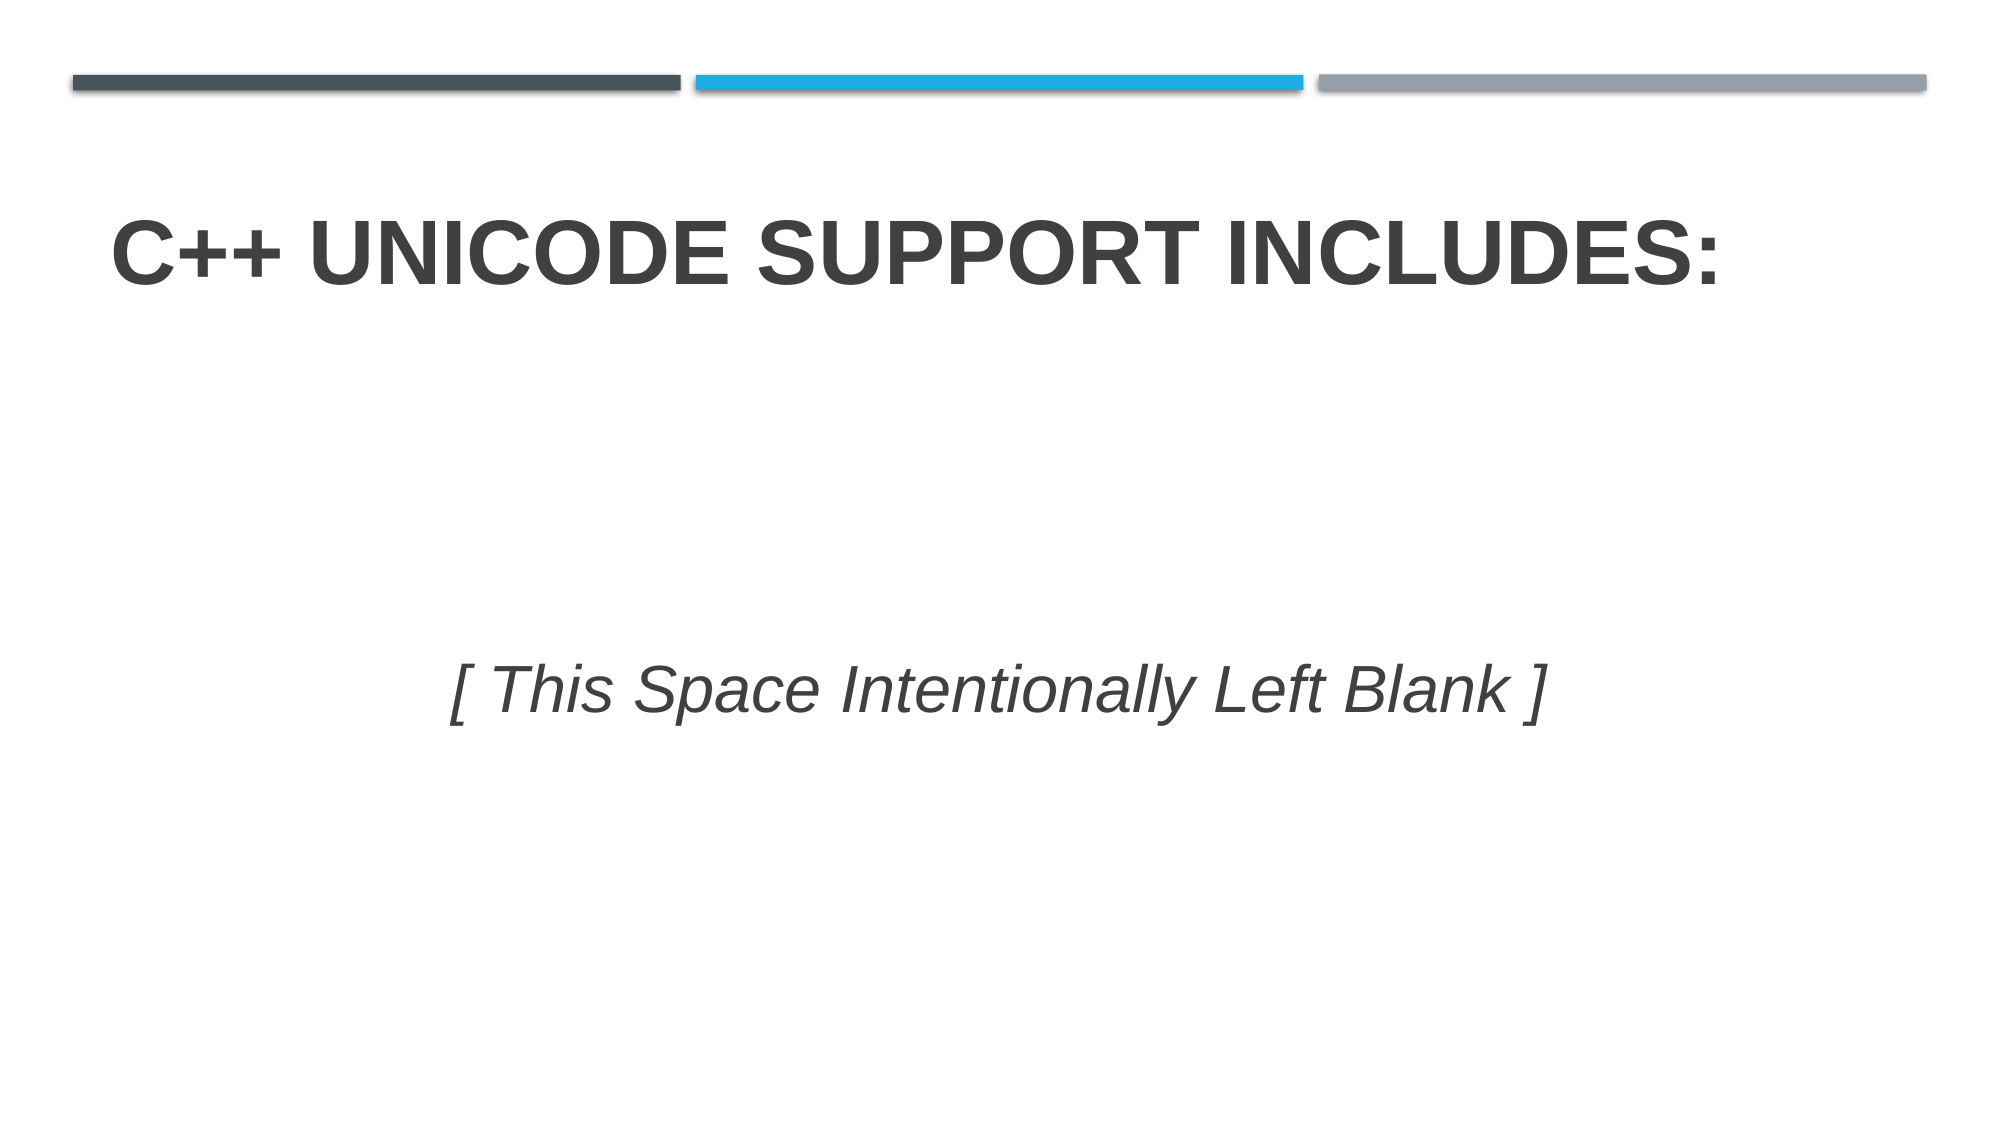

# C++ Unicode Support Includes:
[ This Space Intentionally Left Blank ]